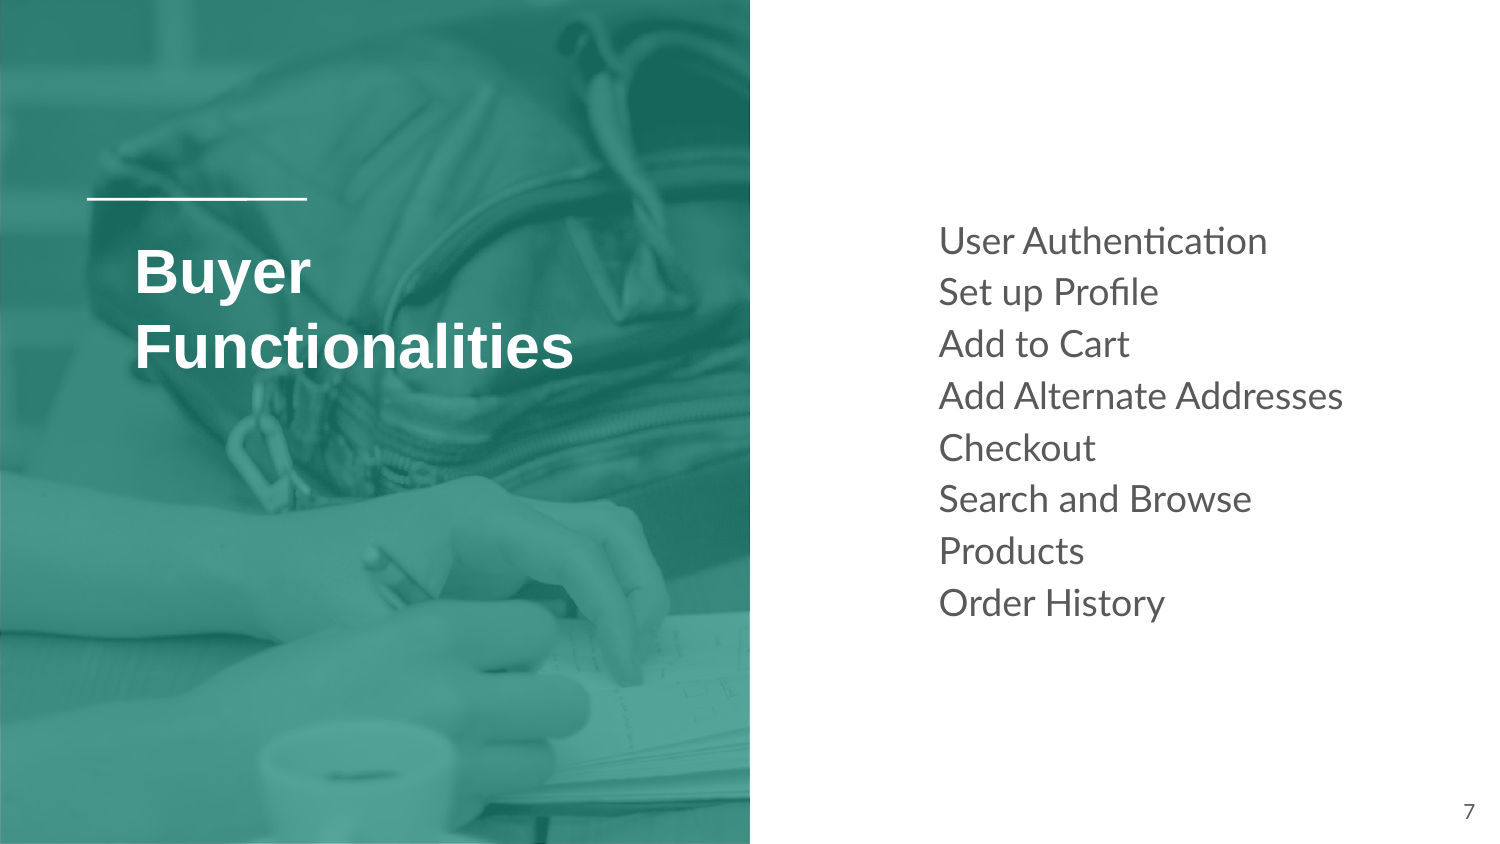

User Authentication
Set up Profile
Add to Cart
Add Alternate Addresses
Checkout
Search and Browse Products
Order History

# Buyer
Functionalities
7